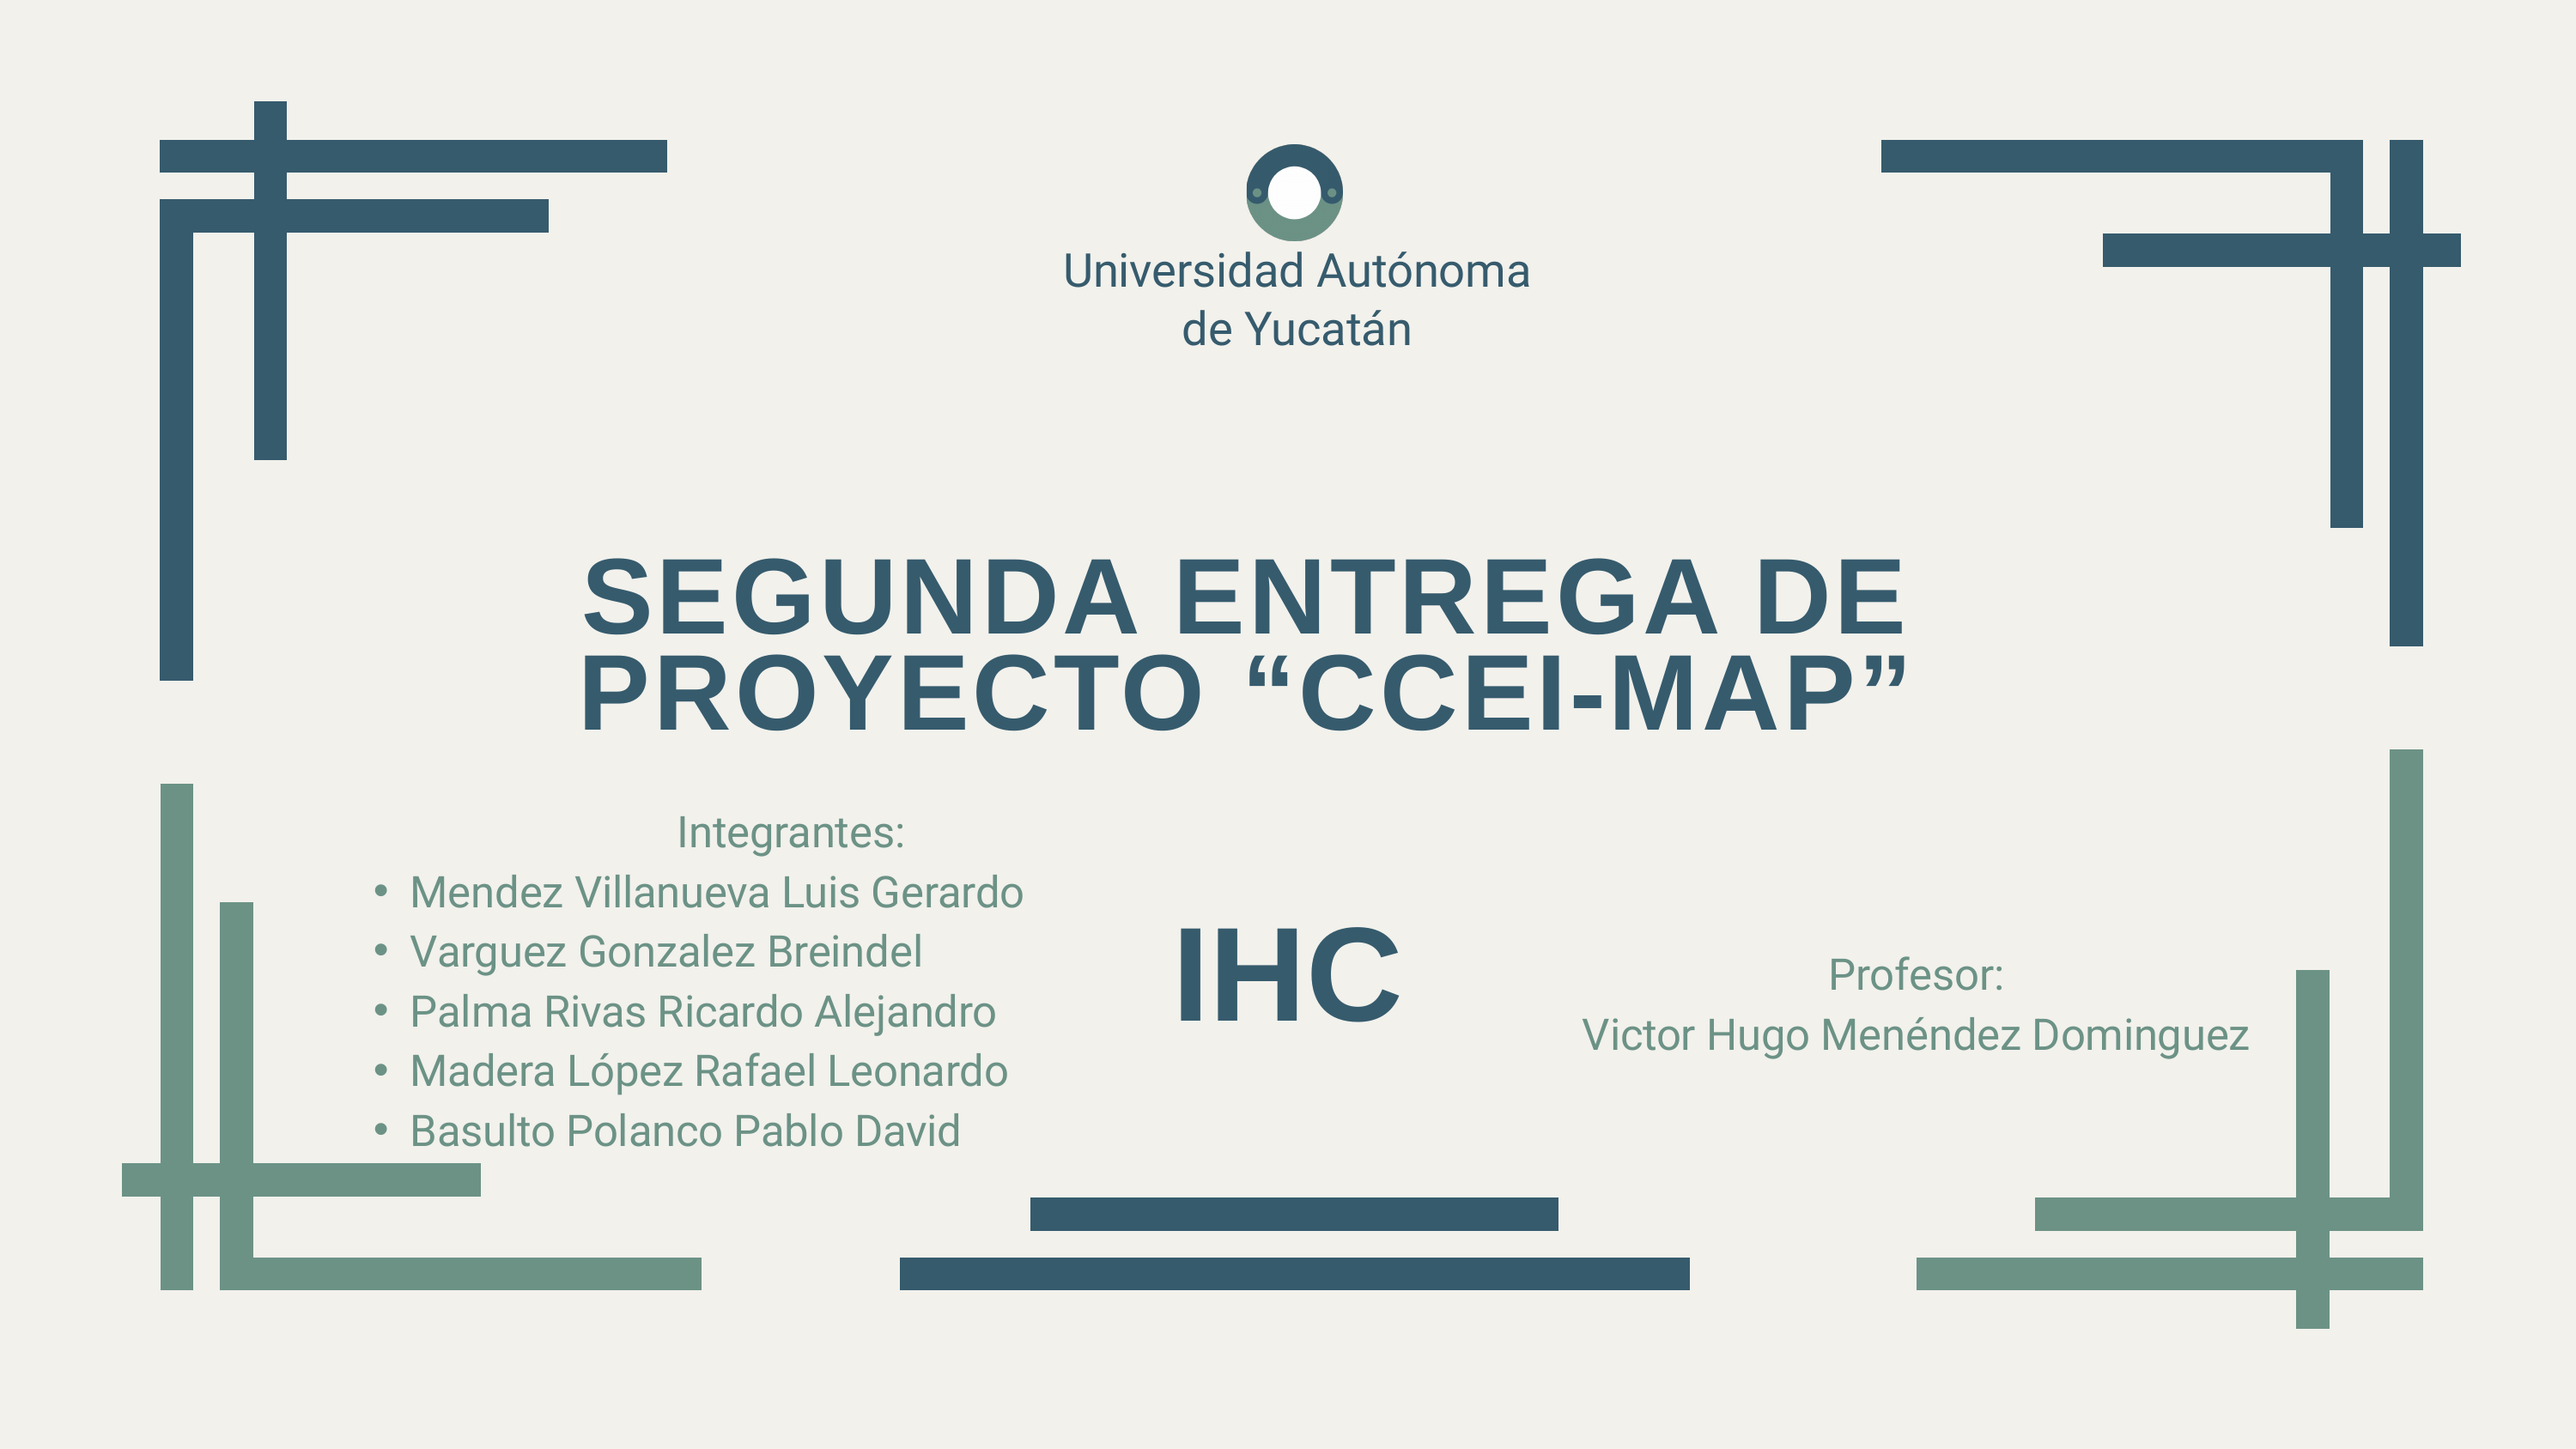

Universidad Autónoma de Yucatán
SEGUNDA ENTREGA DE PROYECTO “CCEI-MAP”

Integrantes:
Mendez Villanueva Luis Gerardo
Varguez Gonzalez Breindel
Palma Rivas Ricardo Alejandro
Madera López Rafael Leonardo
Basulto Polanco Pablo David
IHC
Profesor:
Victor Hugo Menéndez Dominguez